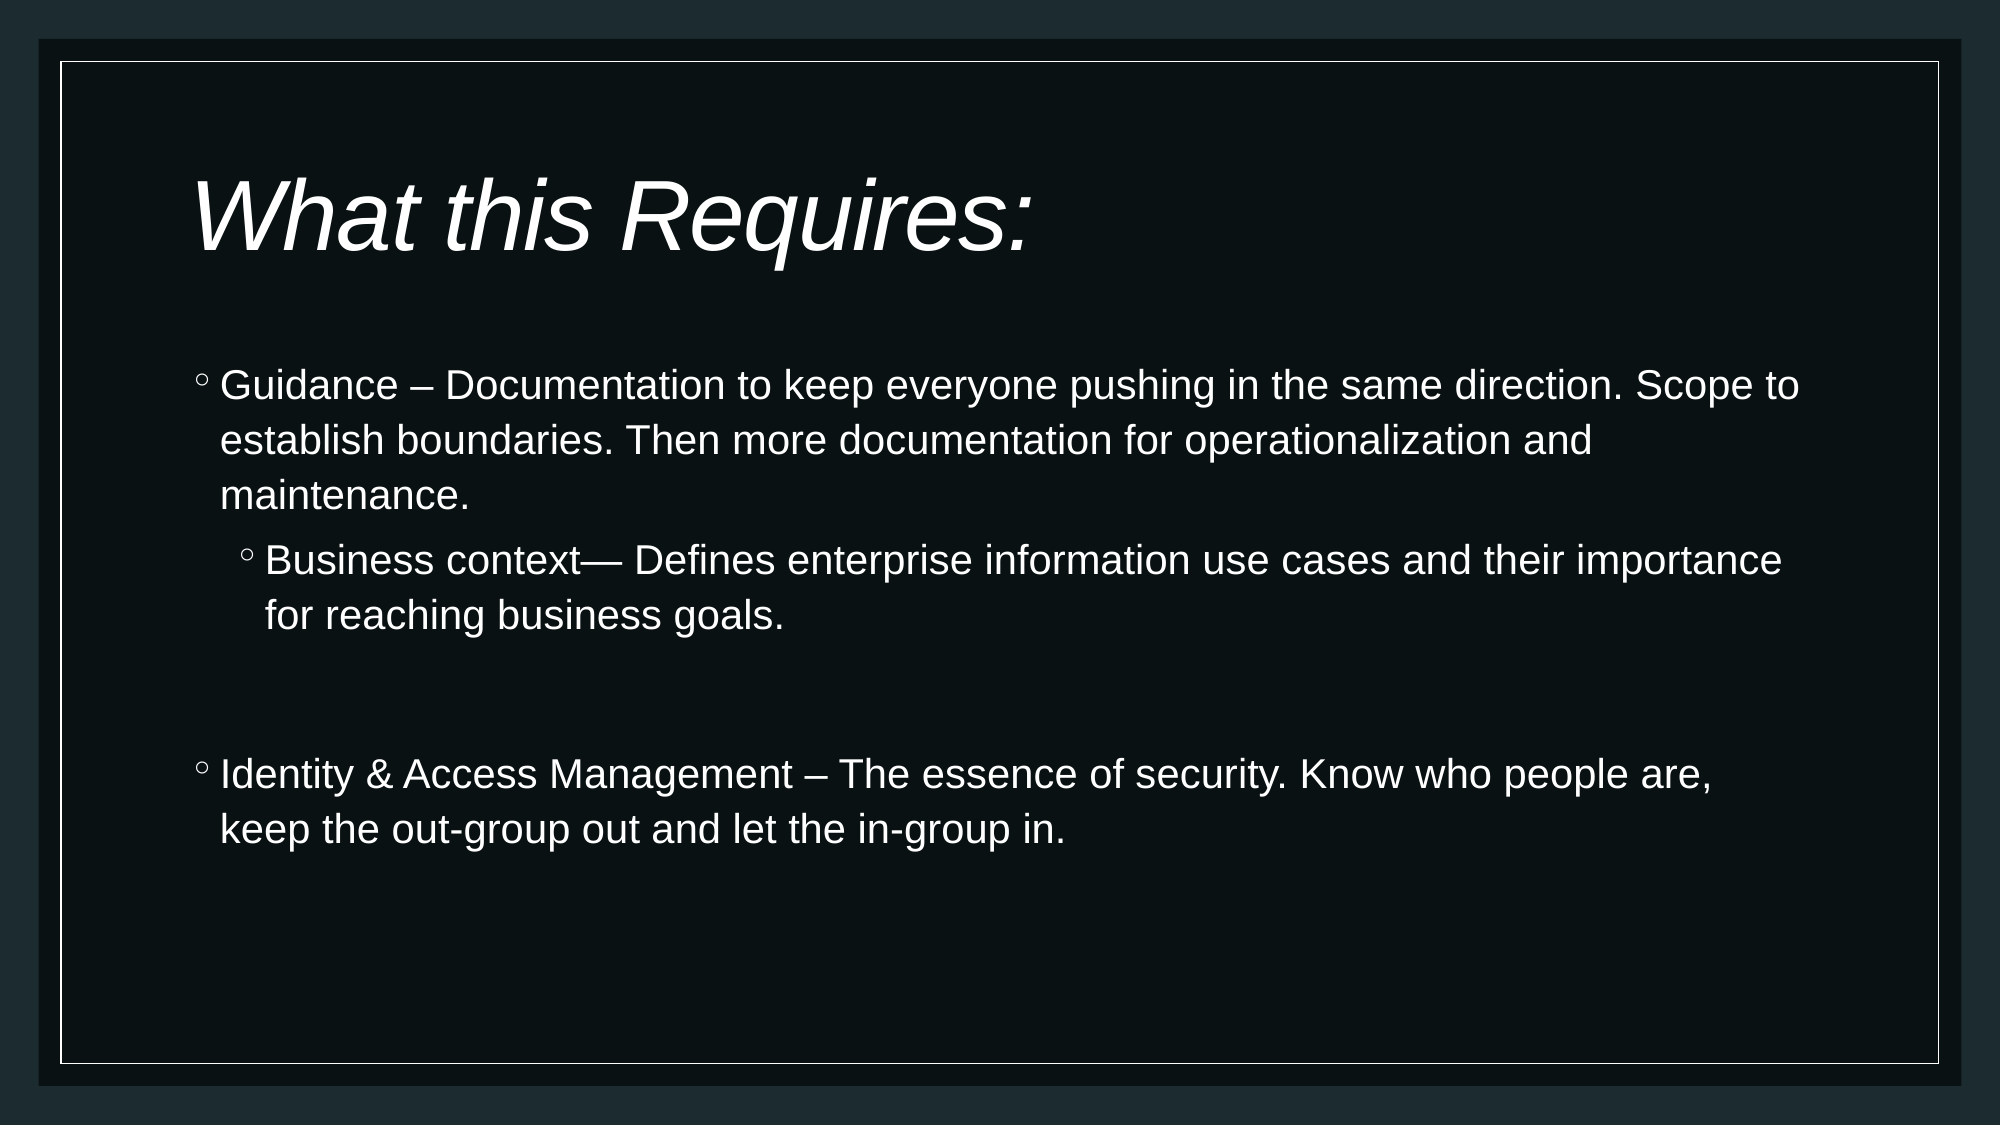

# What this Requires:
Guidance – Documentation to keep everyone pushing in the same direction. Scope to establish boundaries. Then more documentation for operationalization and maintenance.
Business context— Defines enterprise information use cases and their importance for reaching business goals.

Identity & Access Management – The essence of security. Know who people are, keep the out-group out and let the in-group in.